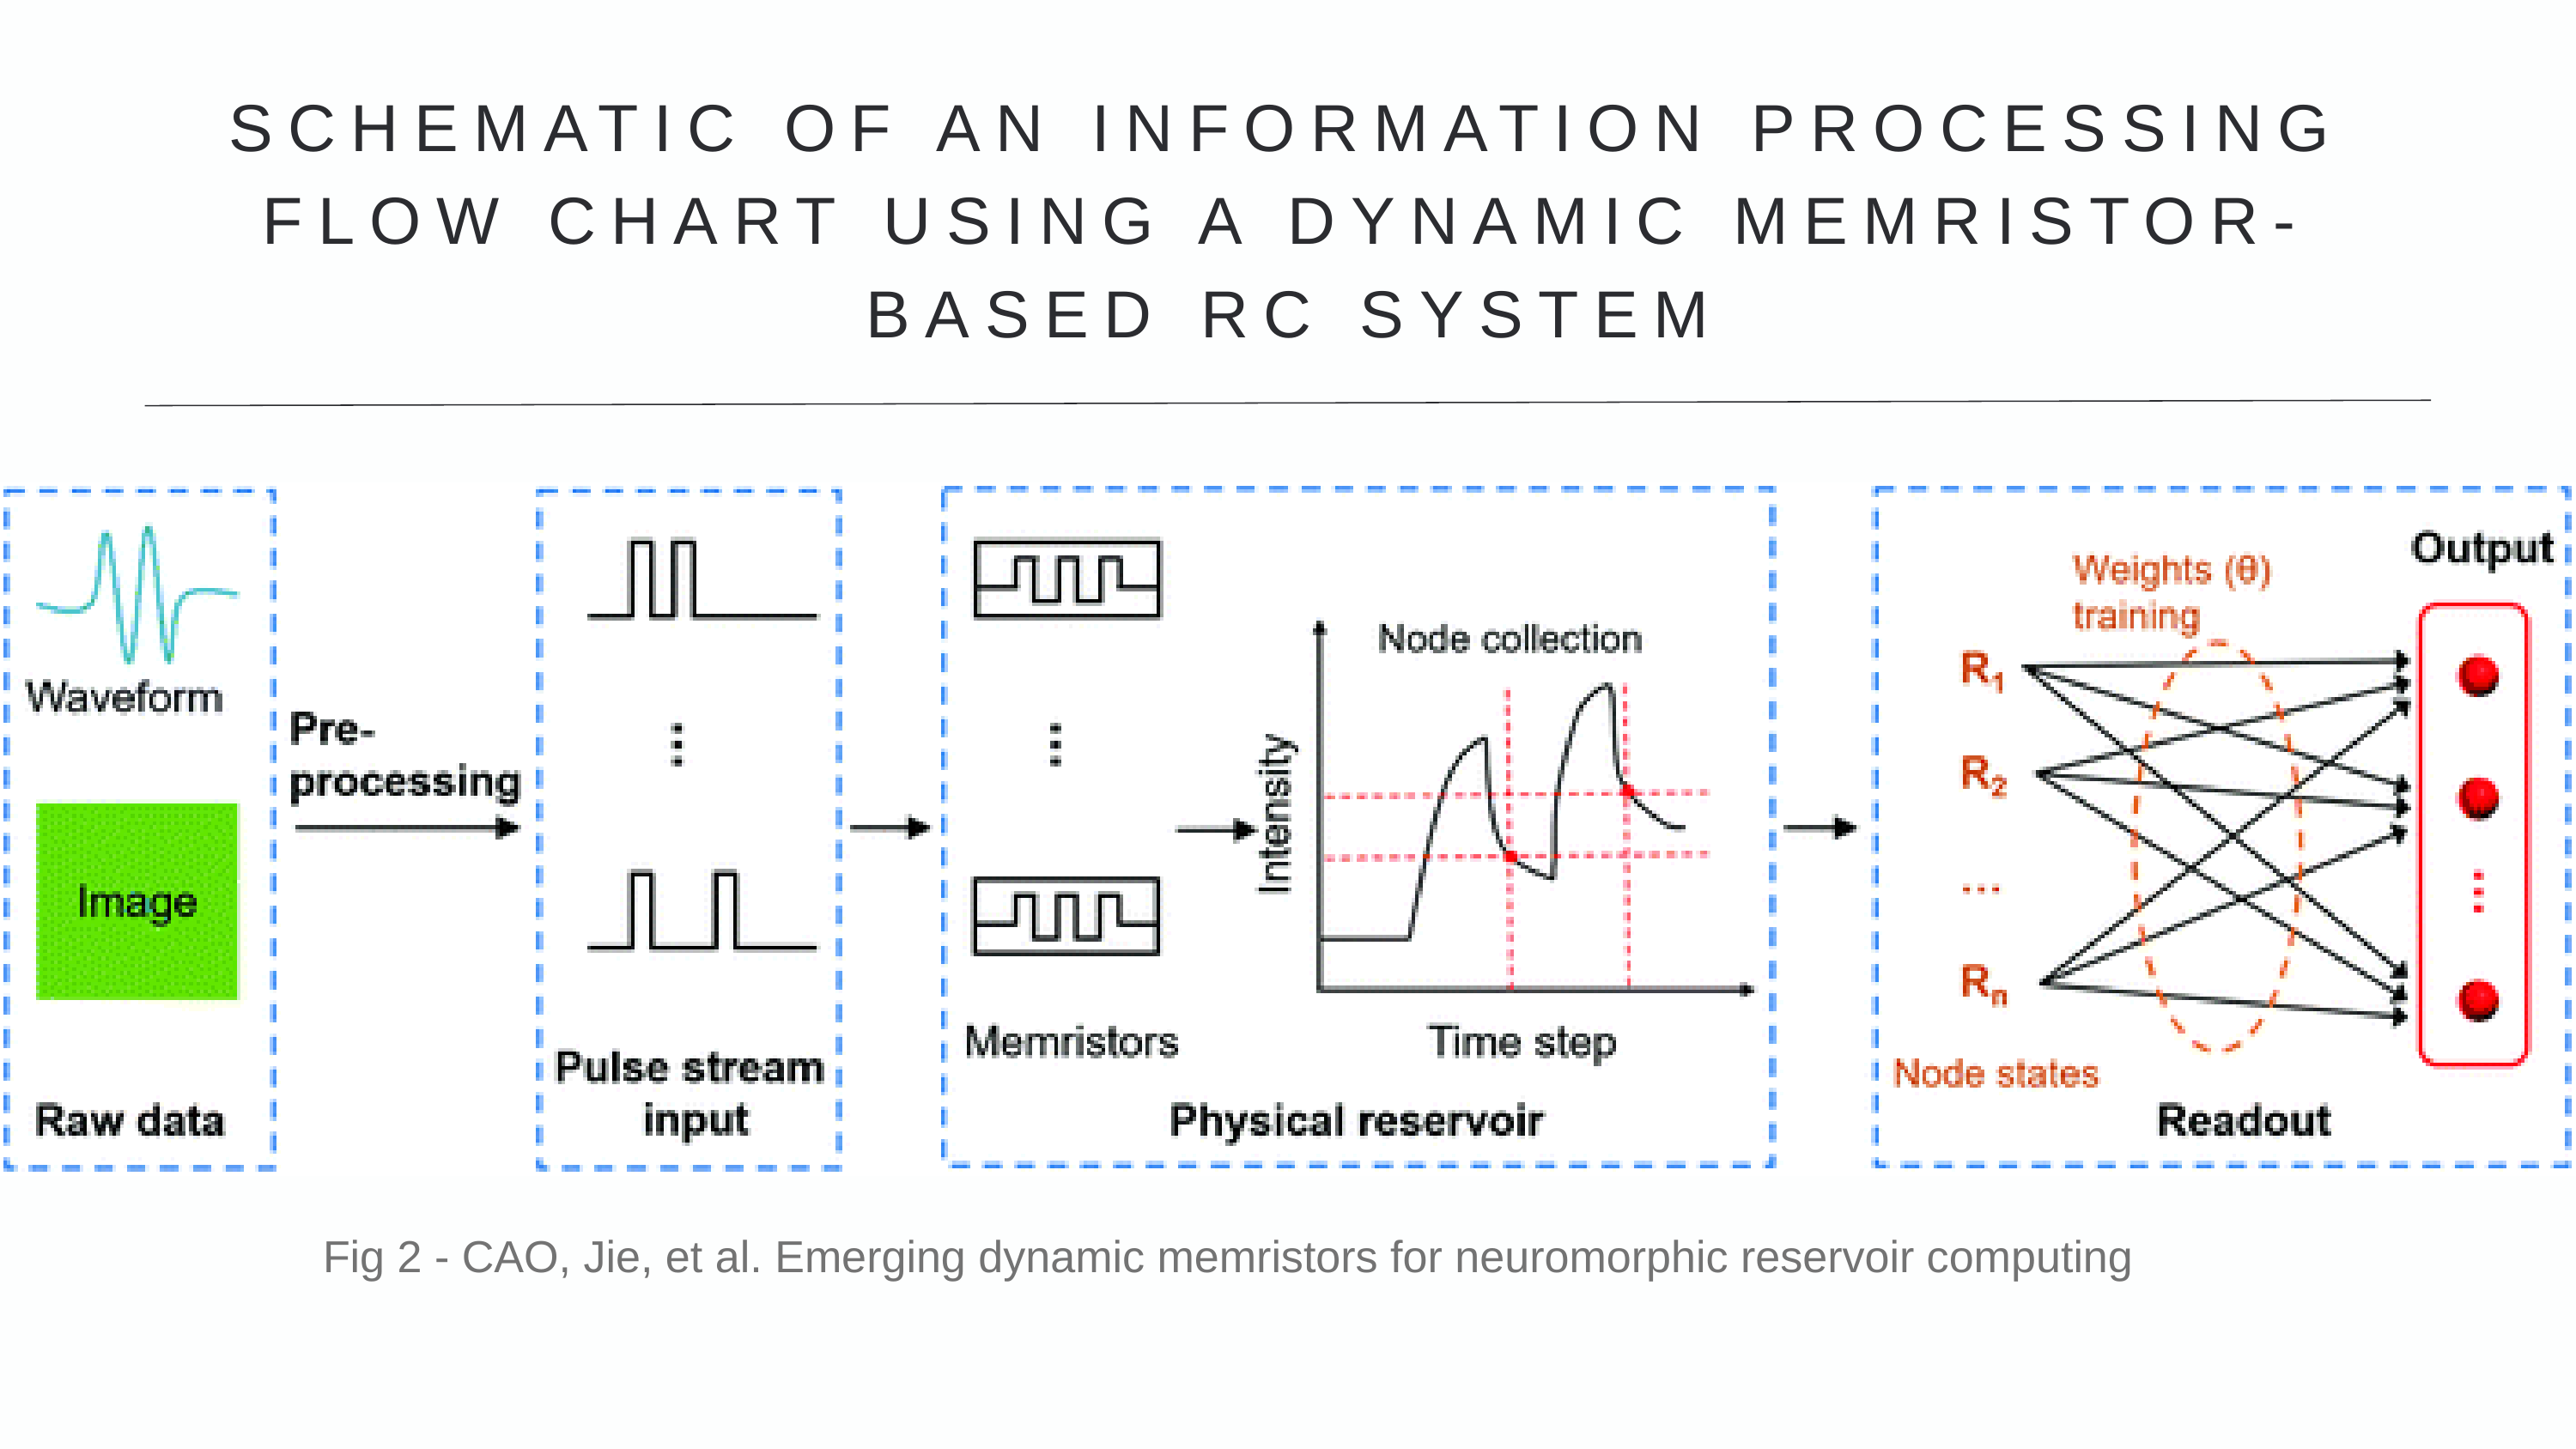

SCHEMATIC OF AN INFORMATION PROCESSING FLOW CHART USING A DYNAMIC MEMRISTOR-BASED RC SYSTEM

Fig 2 - CAO, Jie, et al. Emerging dynamic memristors for neuromorphic reservoir computing